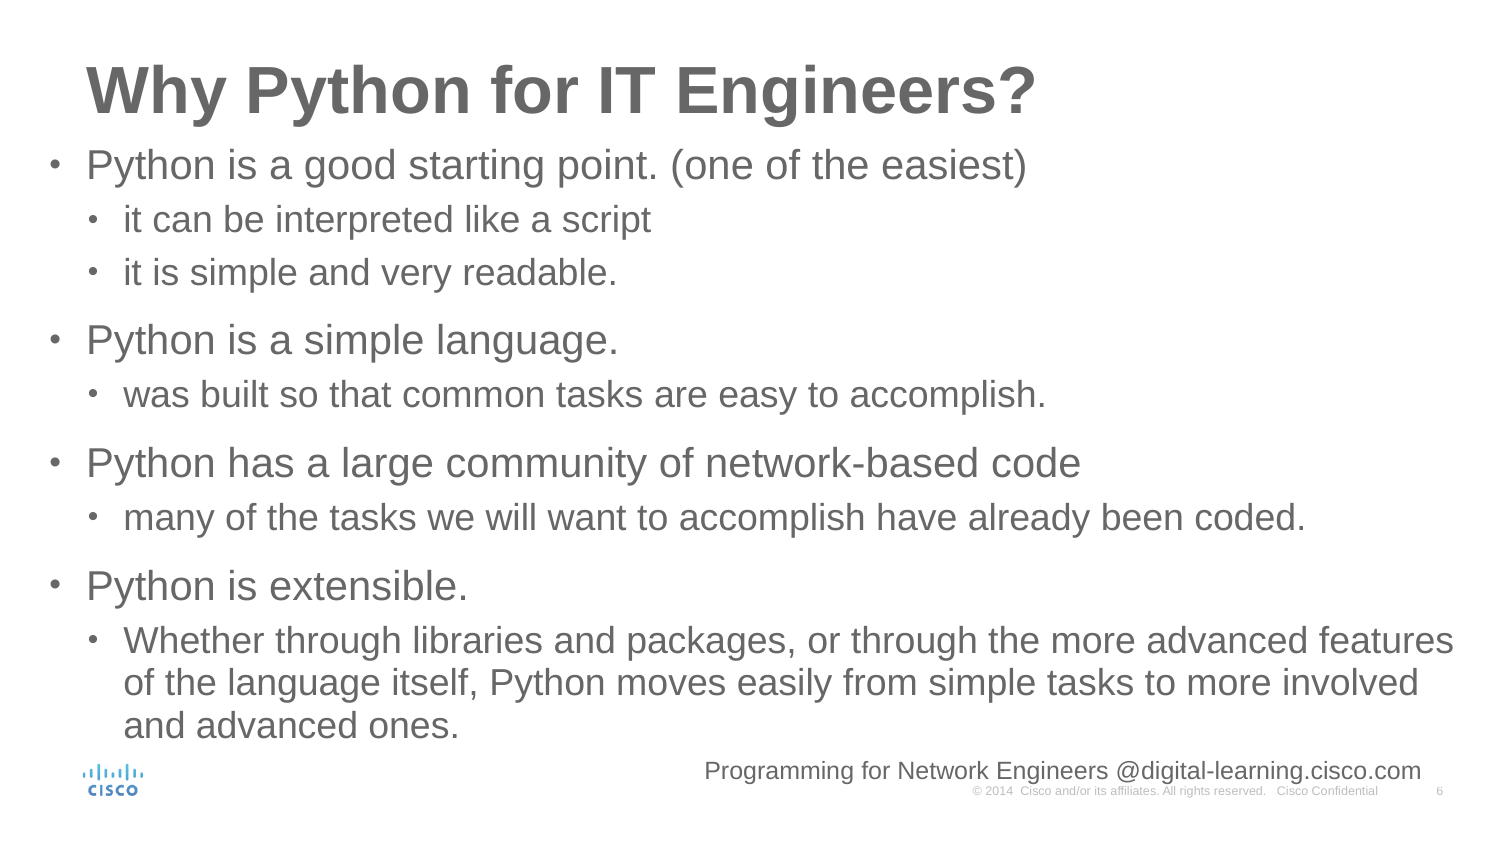

# Why Python for IT Engineers?
Python is a good starting point. (one of the easiest)
it can be interpreted like a script
it is simple and very readable.
Python is a simple language.
was built so that common tasks are easy to accomplish.
Python has a large community of network-based code
many of the tasks we will want to accomplish have already been coded.
Python is extensible.
Whether through libraries and packages, or through the more advanced features of the language itself, Python moves easily from simple tasks to more involved and advanced ones.
Programming for Network Engineers @digital-learning.cisco.com